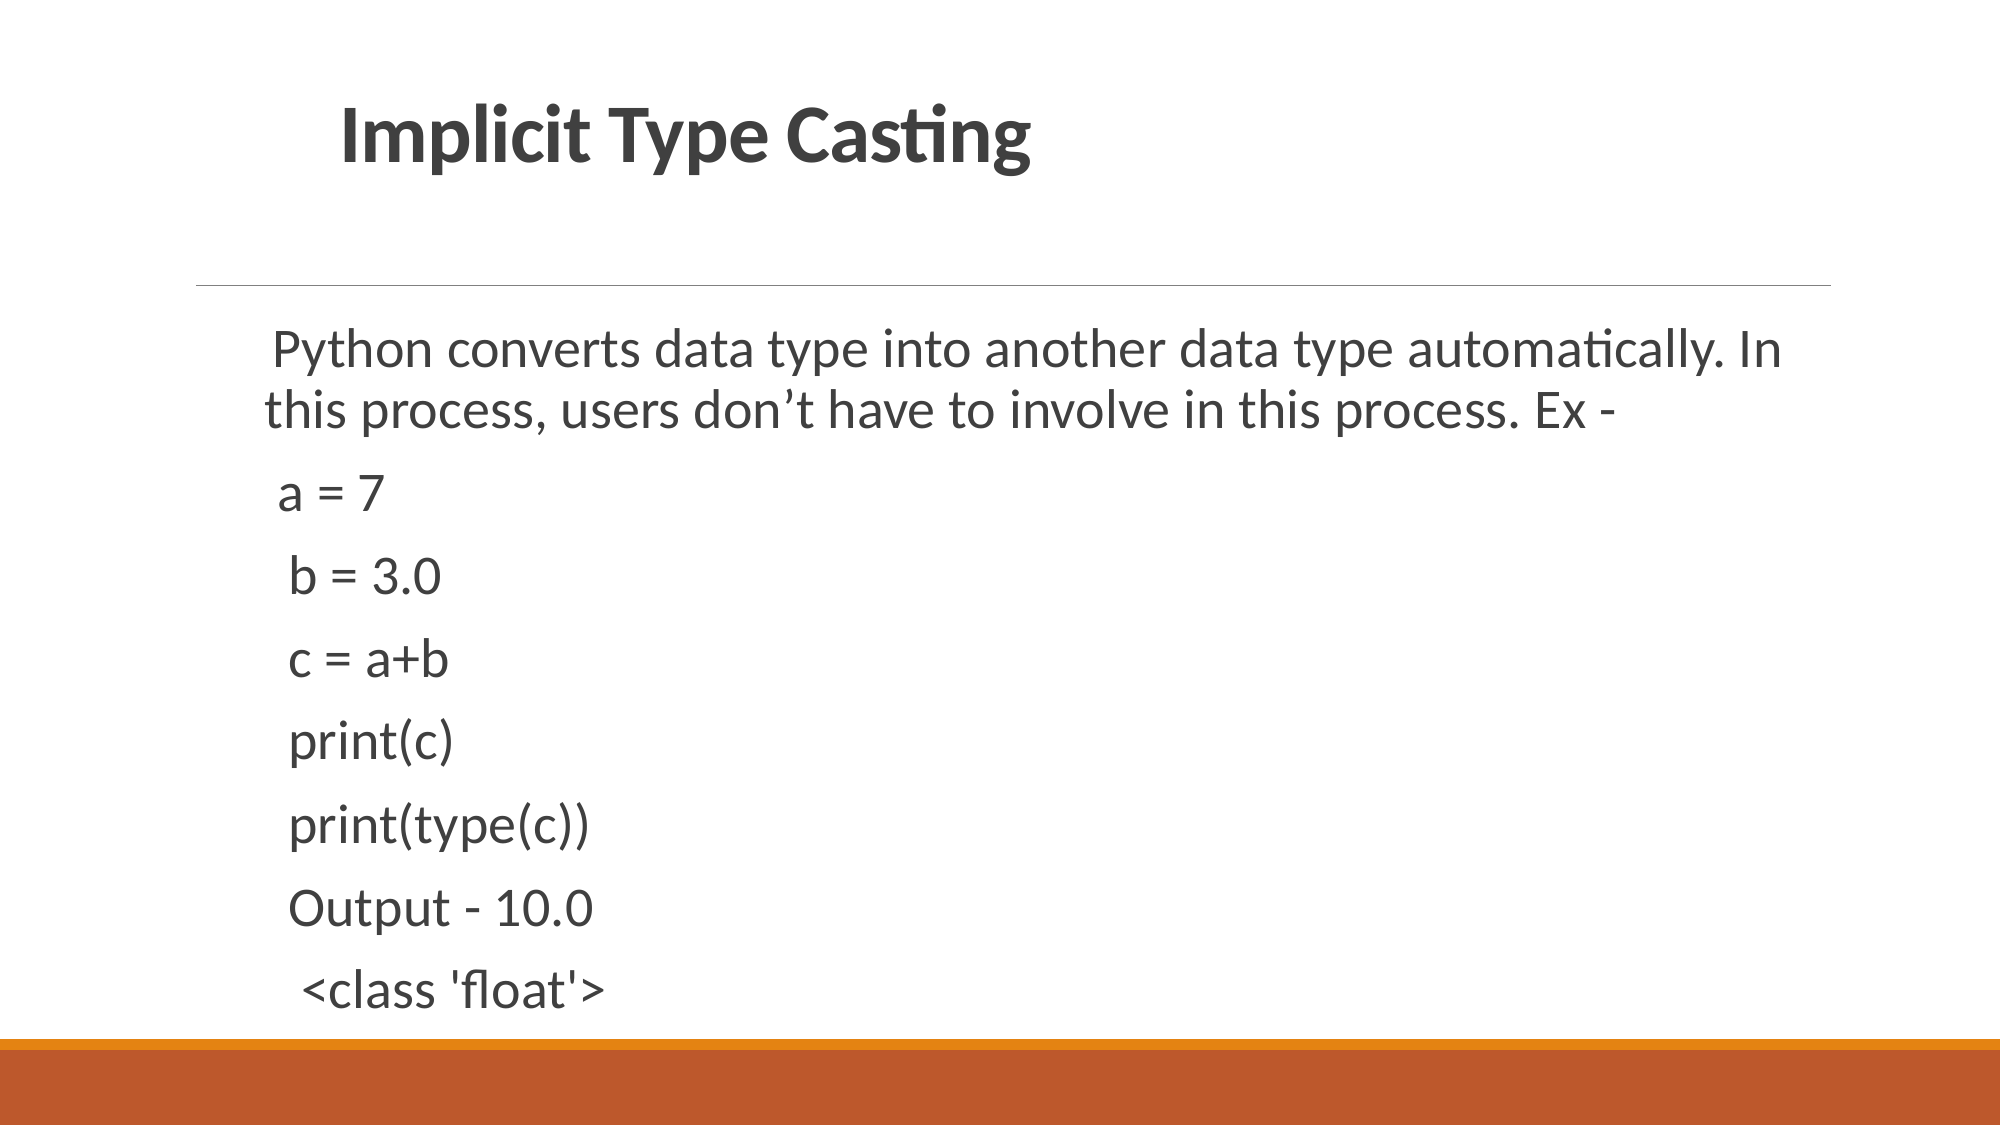

# Implicit Type Casting
 Python converts data type into another data type automatically. In this process, users don’t have to involve in this process. Ex -
 a = 7
   b = 3.0
   c = a+b
   print(c)
   print(type(c))
   Output - 10.0
    <class 'float'>